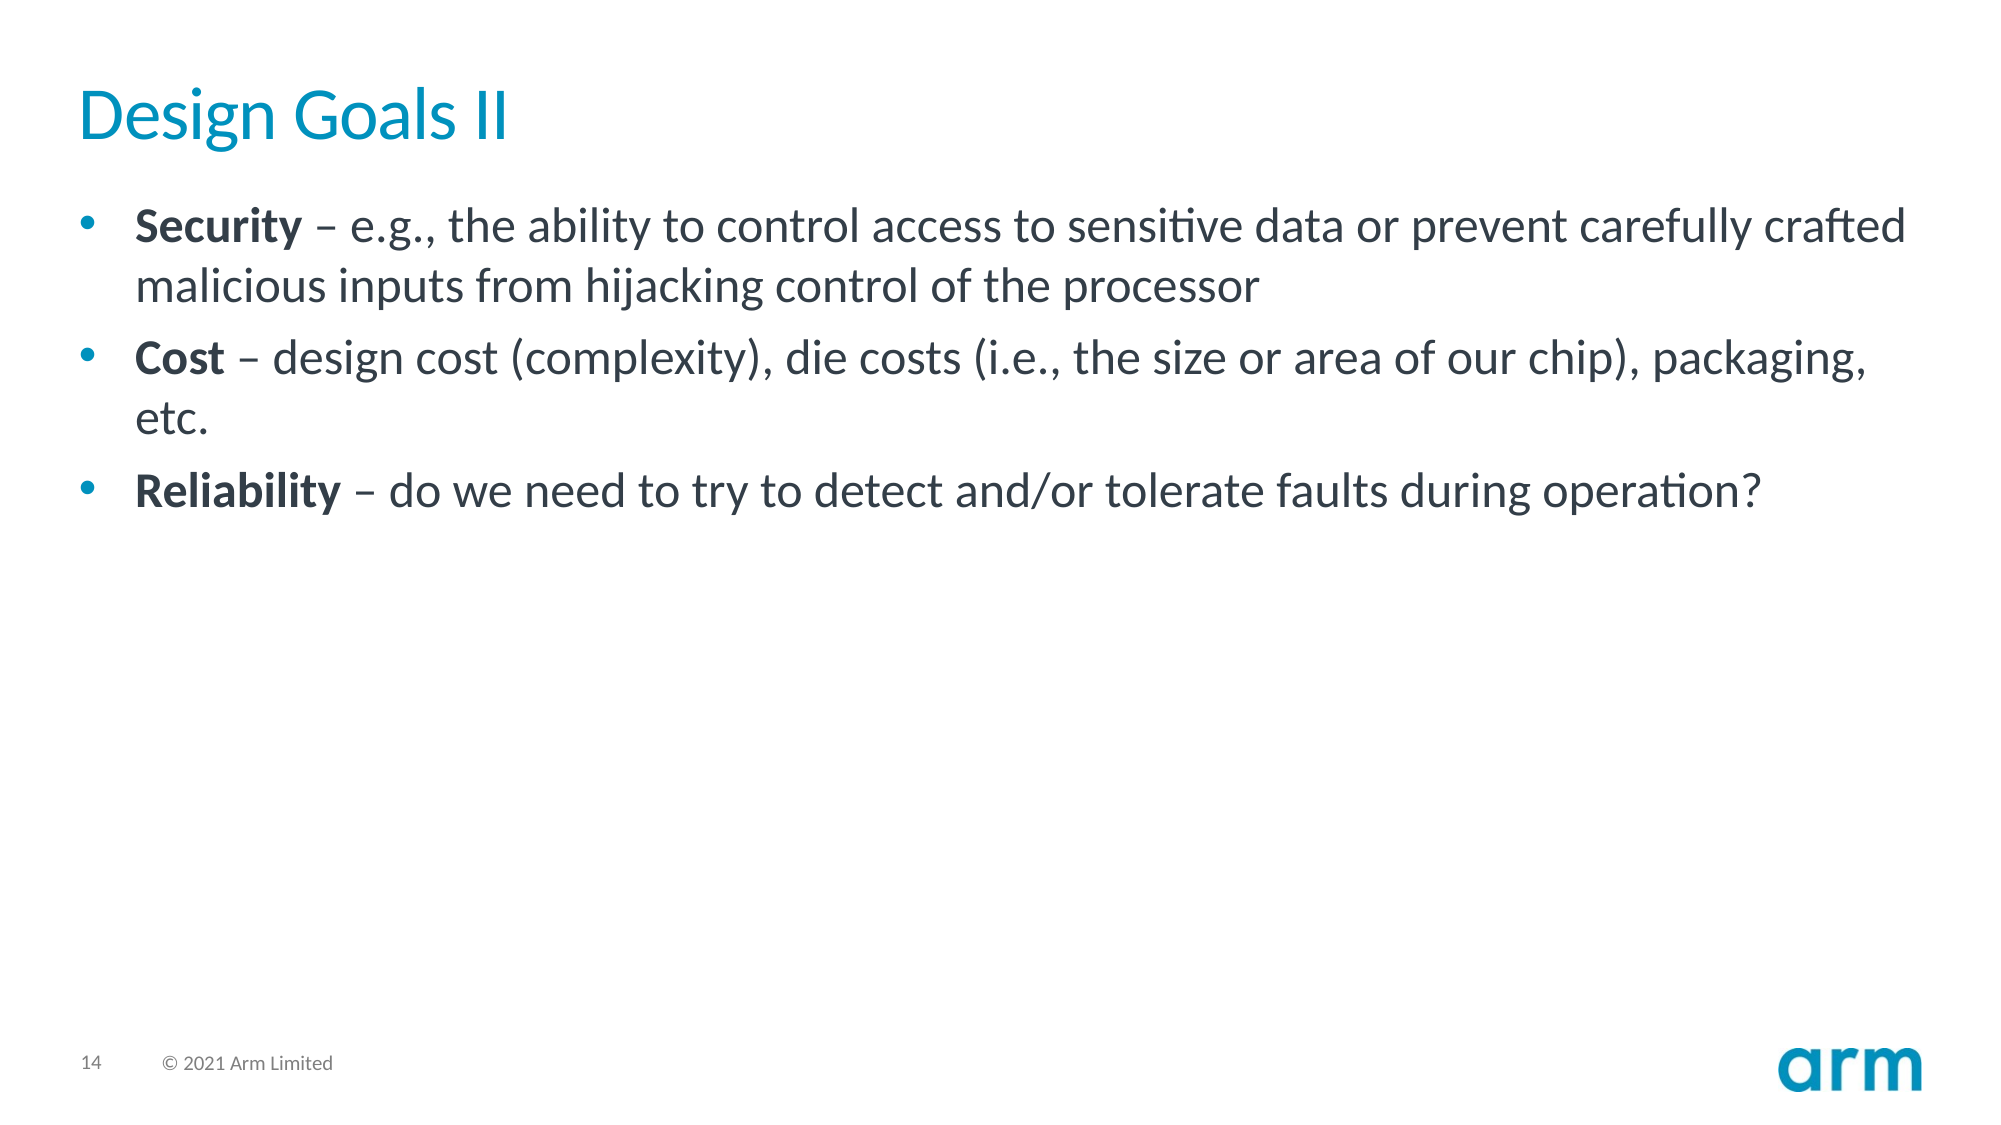

# Design Goals II
Security – e.g., the ability to control access to sensitive data or prevent carefully crafted malicious inputs from hijacking control of the processor
Cost – design cost (complexity), die costs (i.e., the size or area of our chip), packaging, etc.
Reliability – do we need to try to detect and/or tolerate faults during operation?